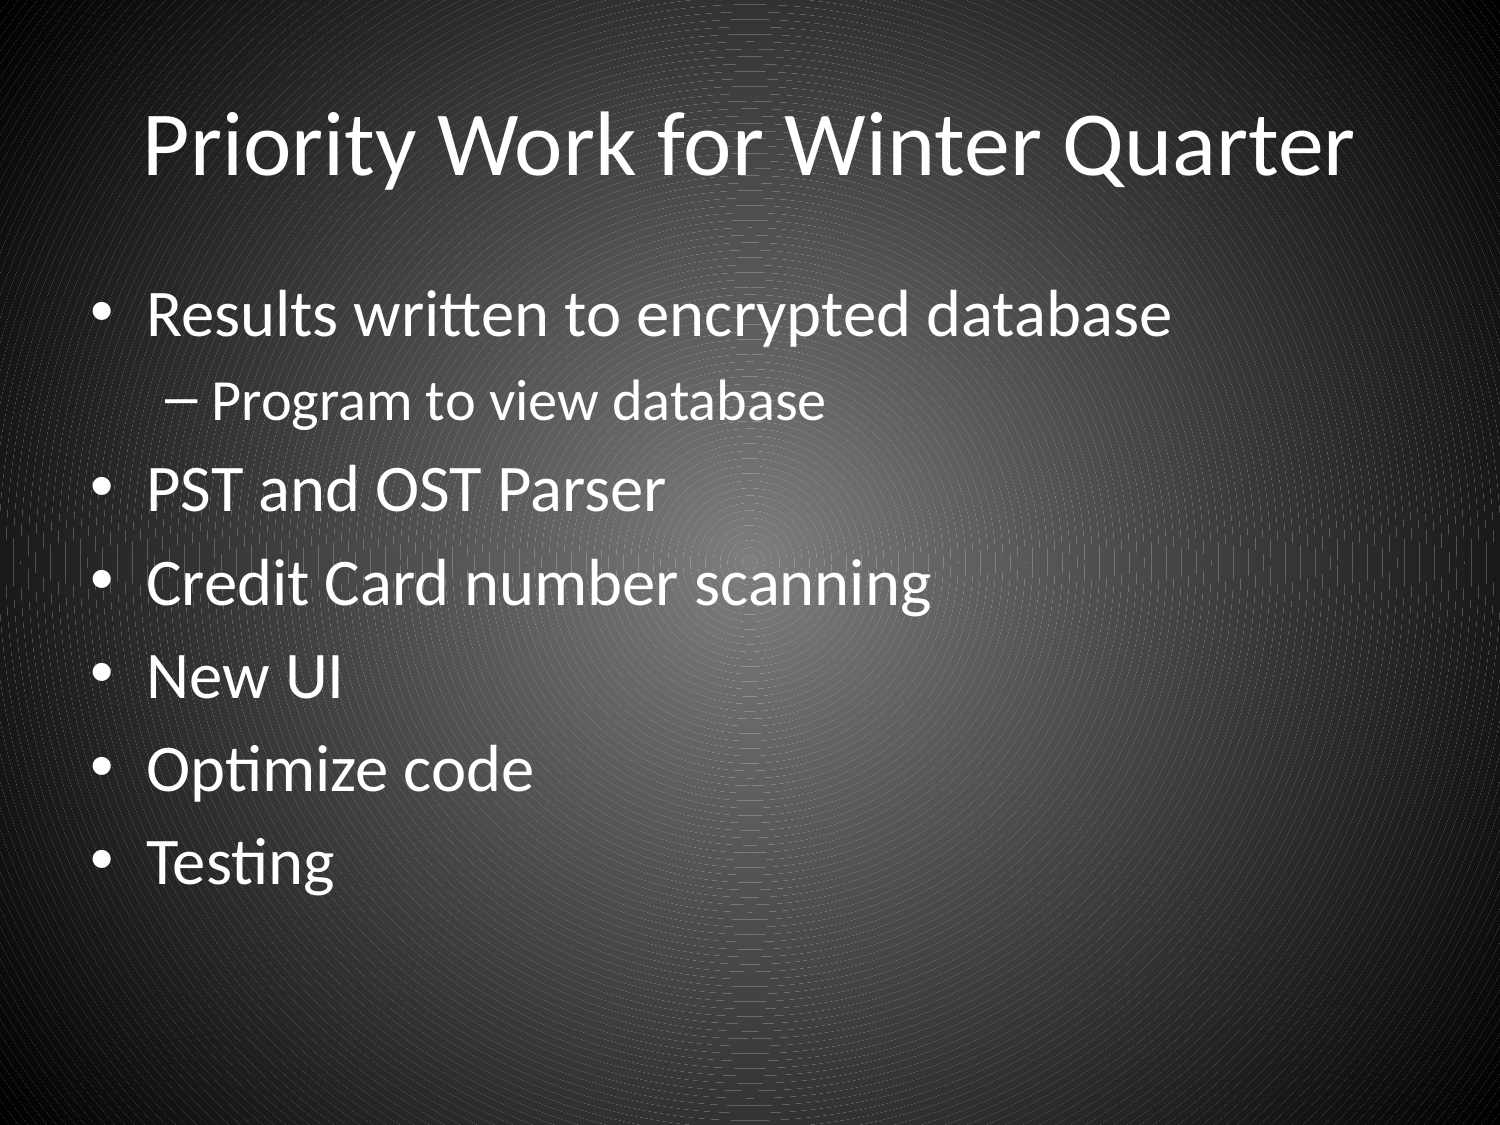

# Priority Work for Winter Quarter
Results written to encrypted database
Program to view database
PST and OST Parser
Credit Card number scanning
New UI
Optimize code
Testing